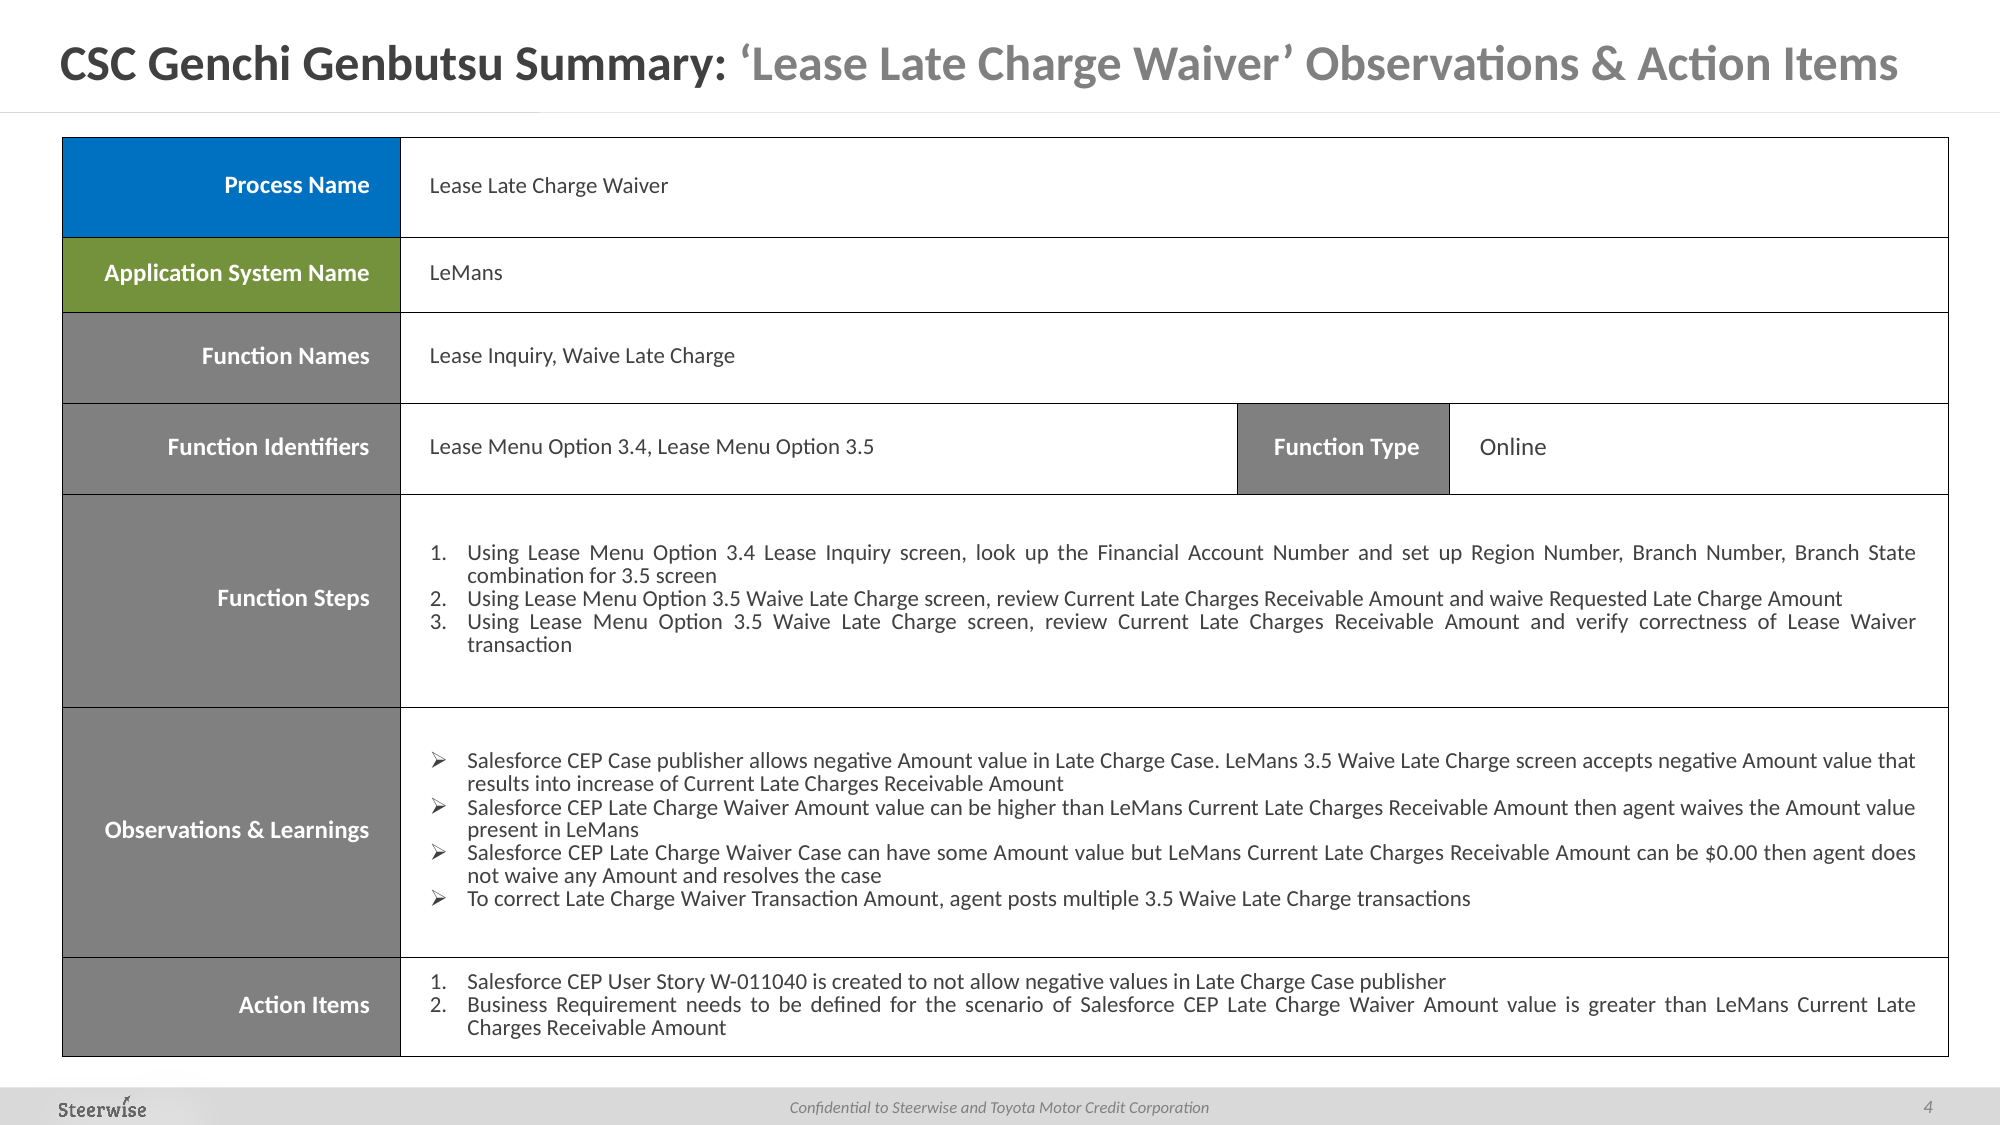

# CSC Genchi Genbutsu Summary: ‘Lease Late Charge Waiver’ Observations & Action Items
| Process Name | Lease Late Charge Waiver |  |  |
| --- | --- | --- | --- |
| Application System Name | LeMans |  |  |
| Function Names | Lease Inquiry, Waive Late Charge |  |  |
| Function Identifiers | Lease Menu Option 3.4, Lease Menu Option 3.5 | Function Type | Online |
| Function Steps | Using Lease Menu Option 3.4 Lease Inquiry screen, look up the Financial Account Number and set up Region Number, Branch Number, Branch State combination for 3.5 screen Using Lease Menu Option 3.5 Waive Late Charge screen, review Current Late Charges Receivable Amount and waive Requested Late Charge Amount Using Lease Menu Option 3.5 Waive Late Charge screen, review Current Late Charges Receivable Amount and verify correctness of Lease Waiver transaction |  |  |
| Observations & Learnings | Salesforce CEP Case publisher allows negative Amount value in Late Charge Case. LeMans 3.5 Waive Late Charge screen accepts negative Amount value that results into increase of Current Late Charges Receivable Amount Salesforce CEP Late Charge Waiver Amount value can be higher than LeMans Current Late Charges Receivable Amount then agent waives the Amount value present in LeMans Salesforce CEP Late Charge Waiver Case can have some Amount value but LeMans Current Late Charges Receivable Amount can be $0.00 then agent does not waive any Amount and resolves the case To correct Late Charge Waiver Transaction Amount, agent posts multiple 3.5 Waive Late Charge transactions |  |  |
| Action Items | Salesforce CEP User Story W-011040 is created to not allow negative values in Late Charge Case publisher Business Requirement needs to be defined for the scenario of Salesforce CEP Late Charge Waiver Amount value is greater than LeMans Current Late Charges Receivable Amount |  |  |
4